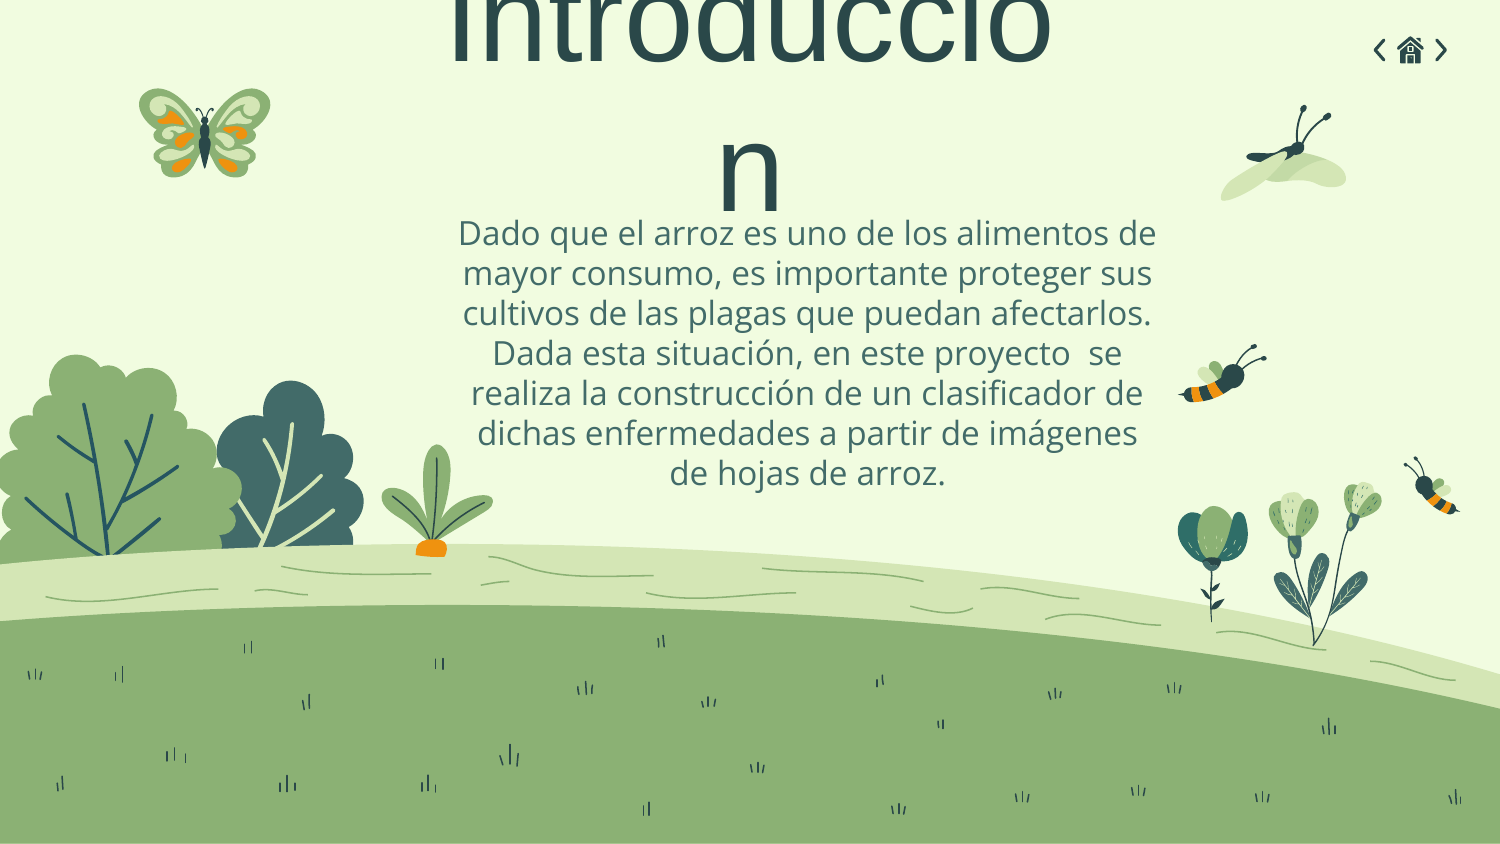

# Introducción

Dado que el arroz es uno de los alimentos de mayor consumo, es importante proteger sus cultivos de las plagas que puedan afectarlos. Dada esta situación, en este proyecto  se realiza la construcción de un clasificador de dichas enfermedades a partir de imágenes de hojas de arroz.